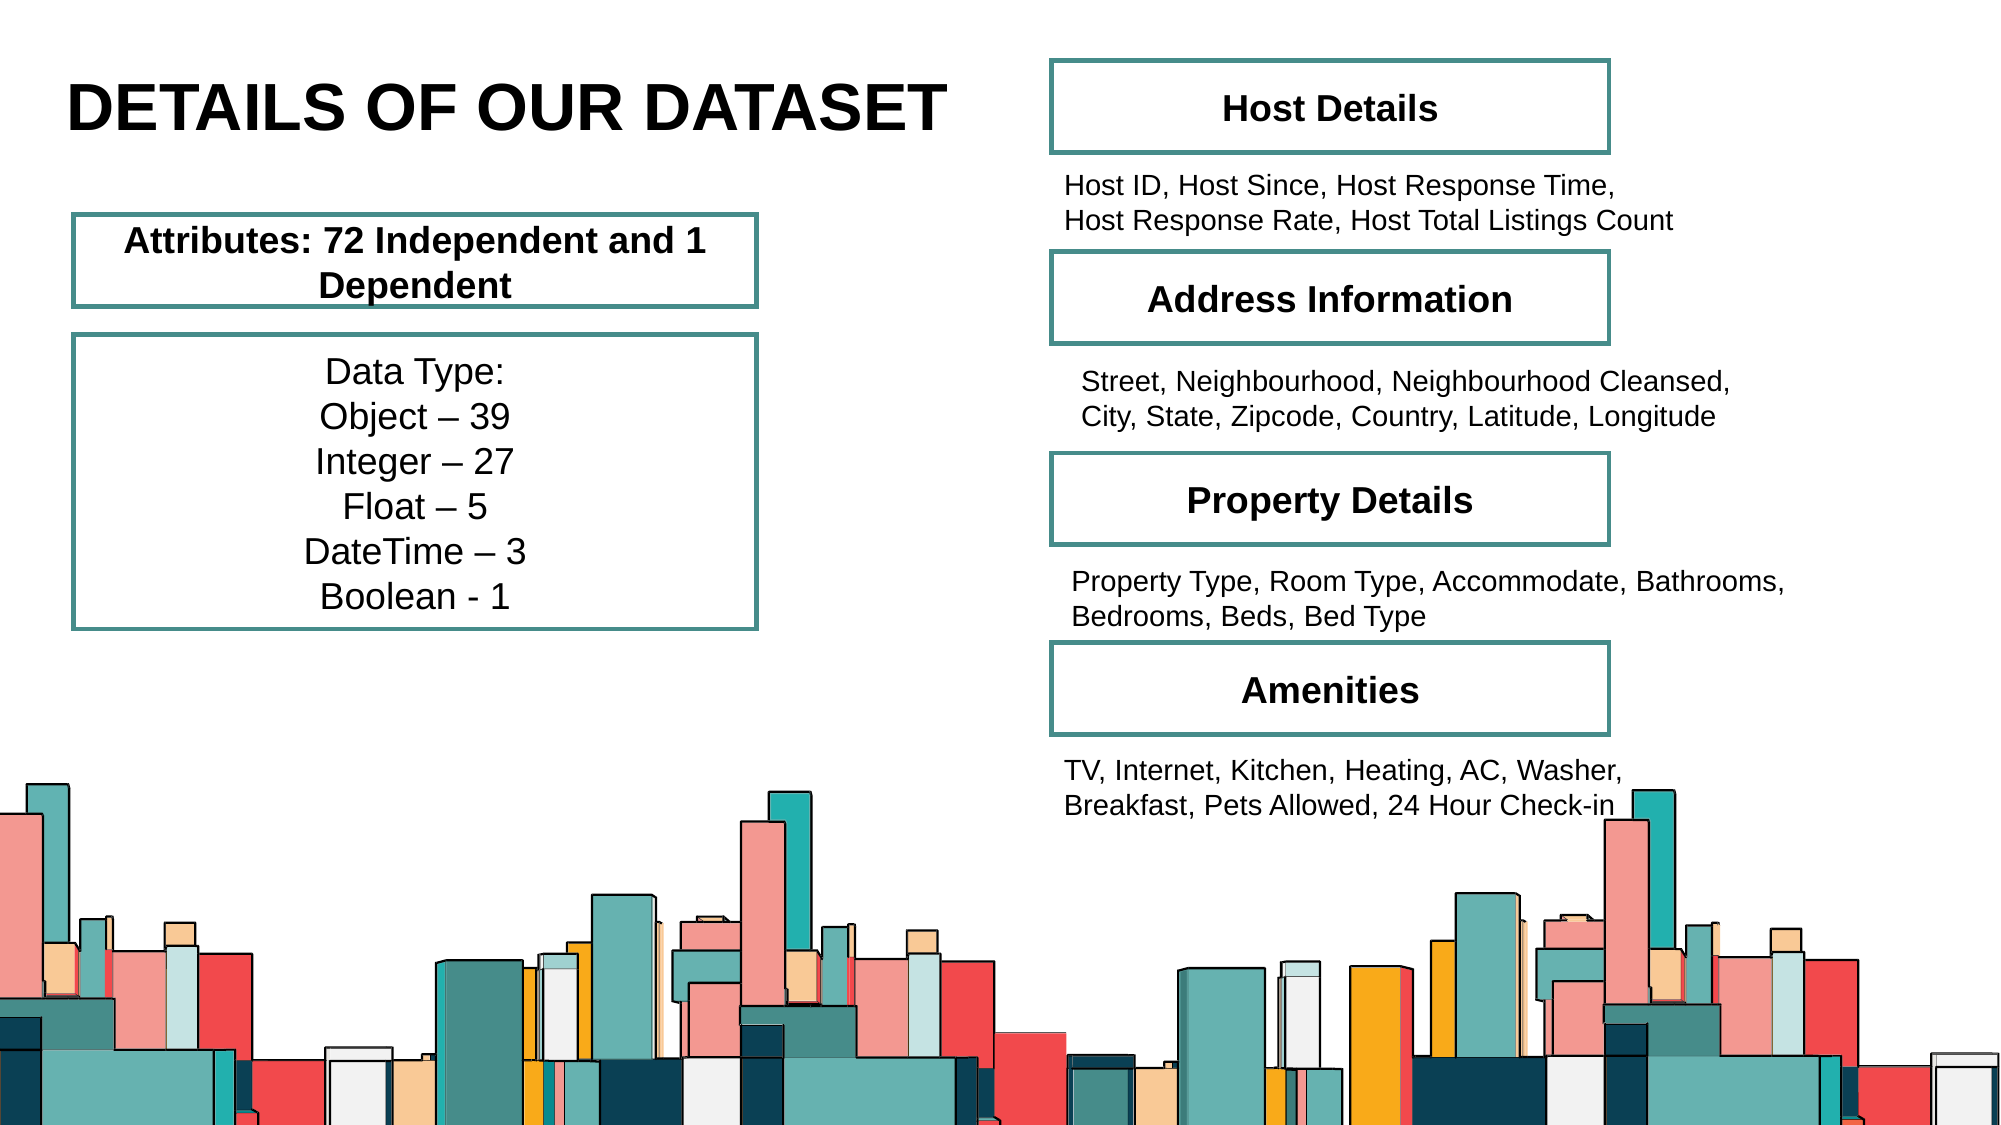

# Details of our dataset
Host Details
Host ID, Host Since, Host Response Time,
Host Response Rate, Host Total Listings Count
Attributes: 72 Independent and 1 Dependent
Address Information
Data Type:
Object – 39
Integer – 27
Float – 5
DateTime – 3
Boolean - 1
Street, Neighbourhood, Neighbourhood Cleansed,
City, State, Zipcode, Country, Latitude, Longitude
Property Details
Property Type, Room Type, Accommodate, Bathrooms,
Bedrooms, Beds, Bed Type
Amenities
TV, Internet, Kitchen, Heating, AC, Washer,
Breakfast, Pets Allowed, 24 Hour Check-in